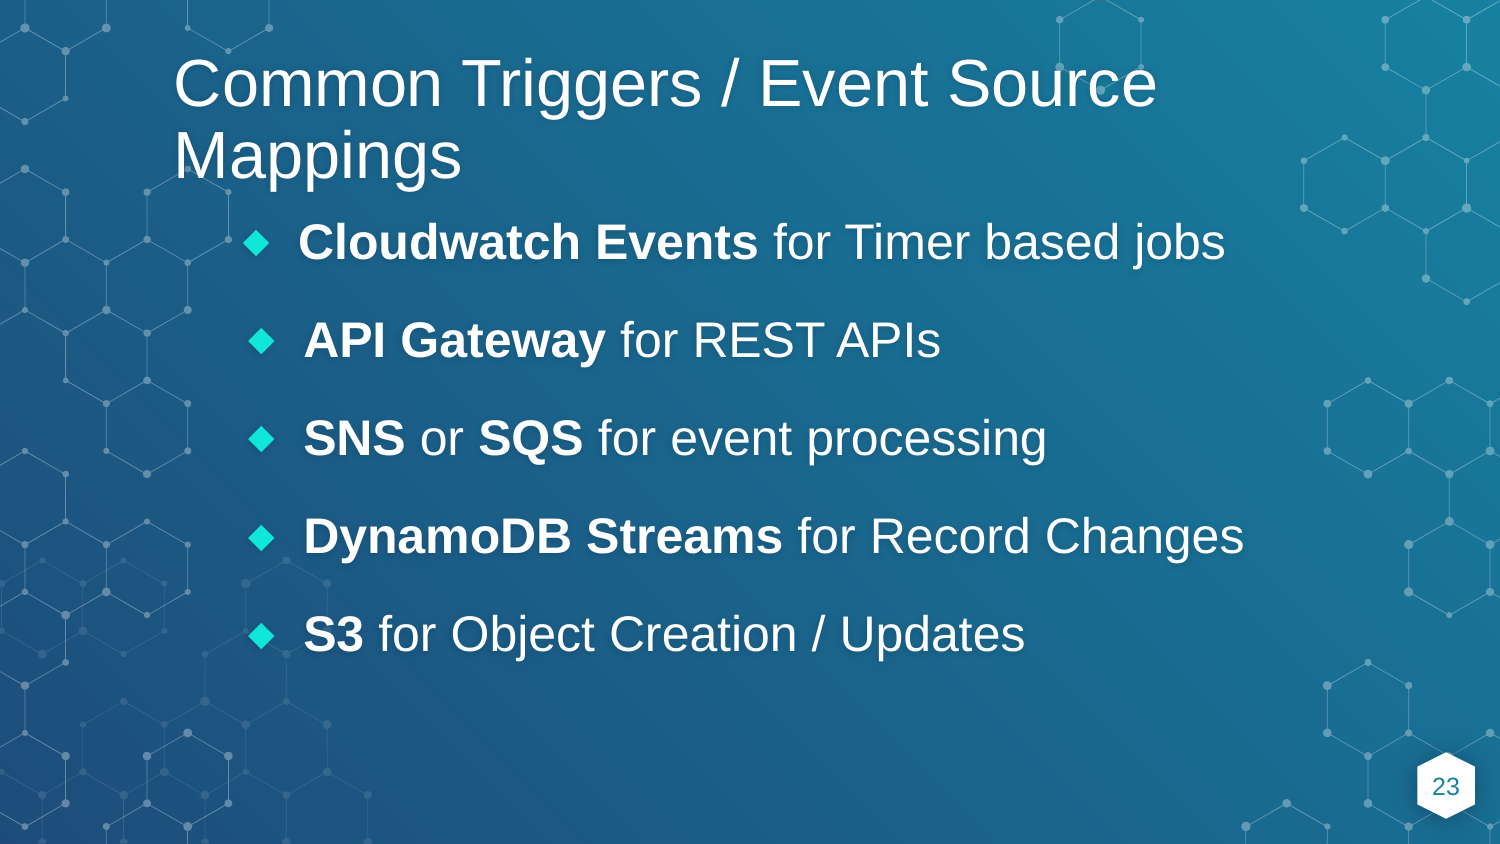

Common Triggers / Event Source Mappings
Cloudwatch Events for Timer based jobs

API Gateway for REST APIs
SNS or SQS for event processing
DynamoDB Streams for Record Changes
S3 for Object Creation / Updates
23